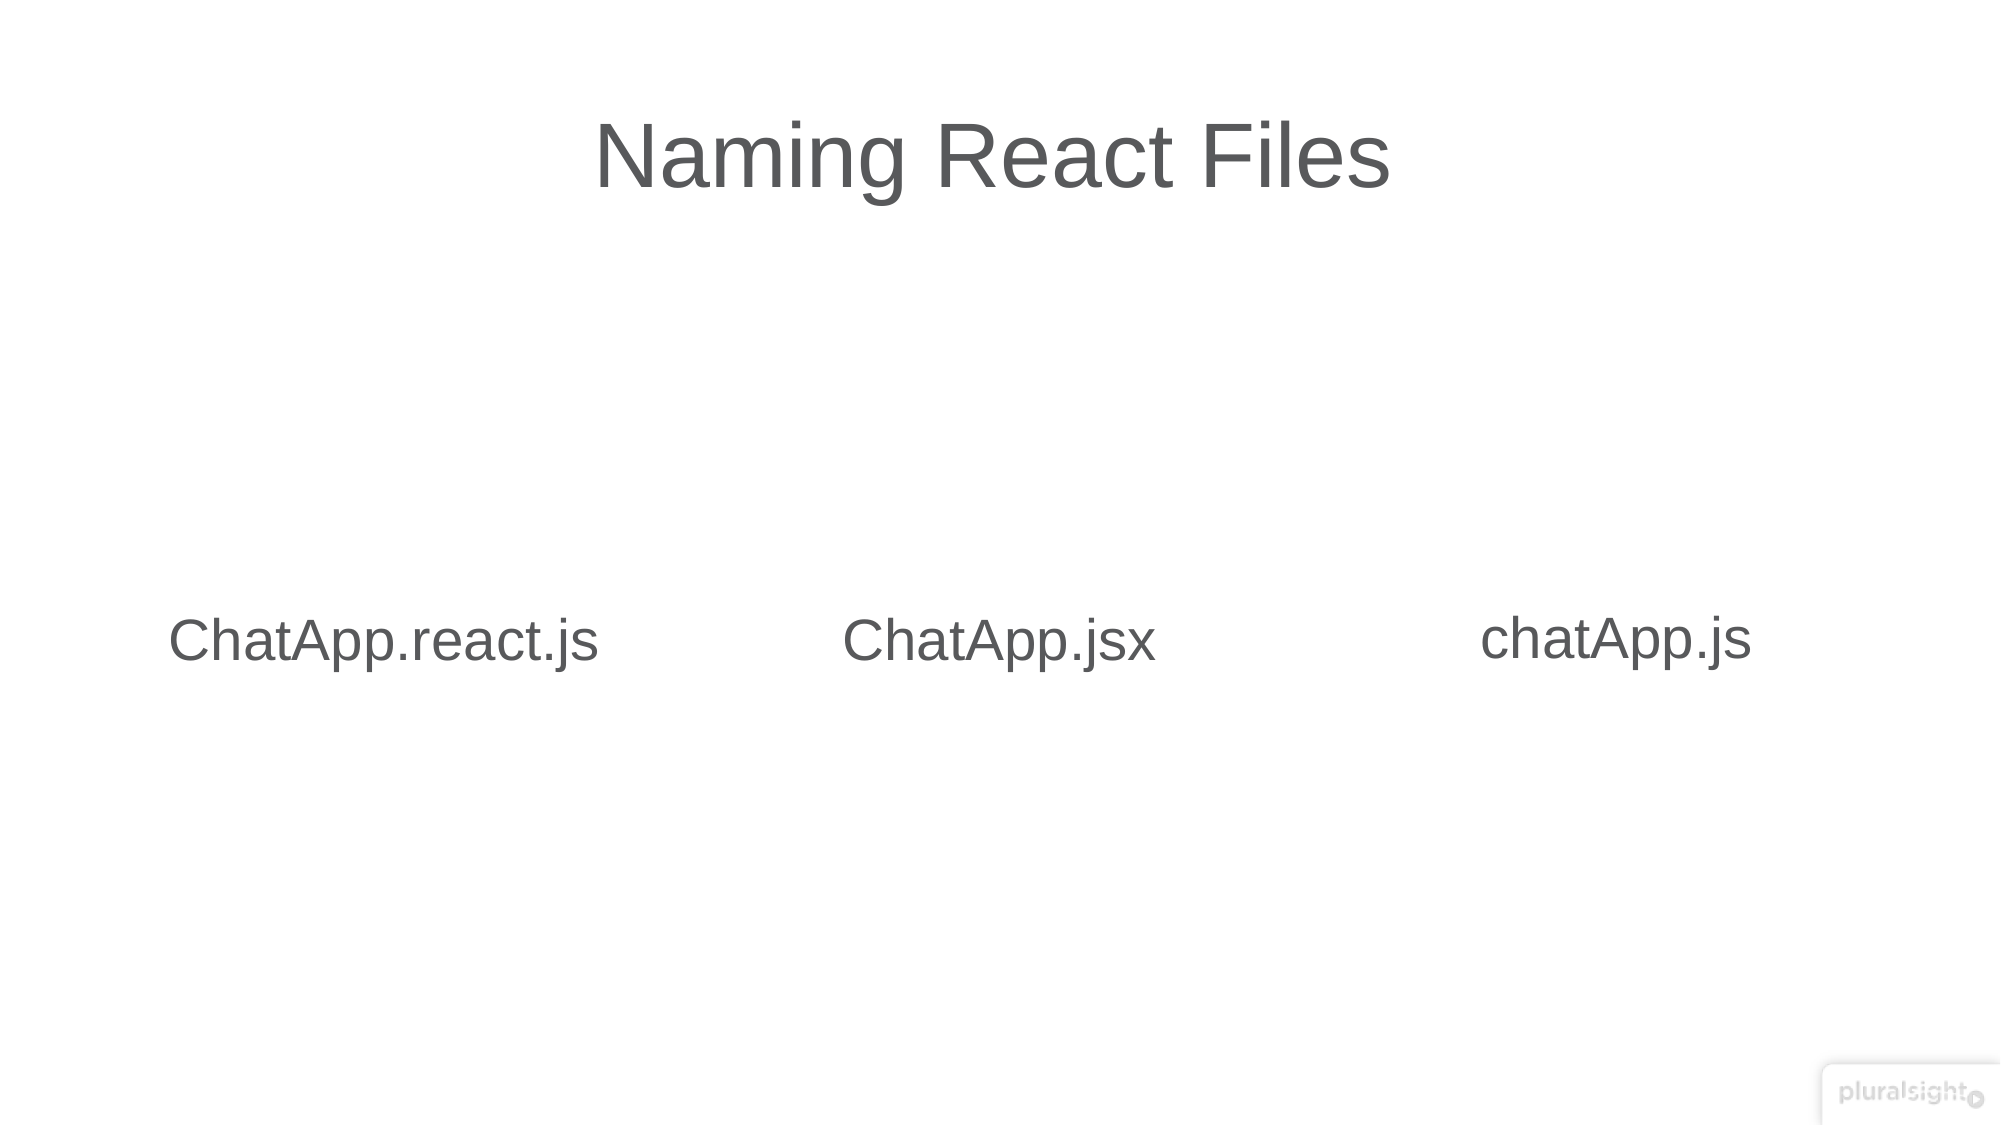

# Naming React Files
chatApp.js
ChatApp.react.js
ChatApp.jsx